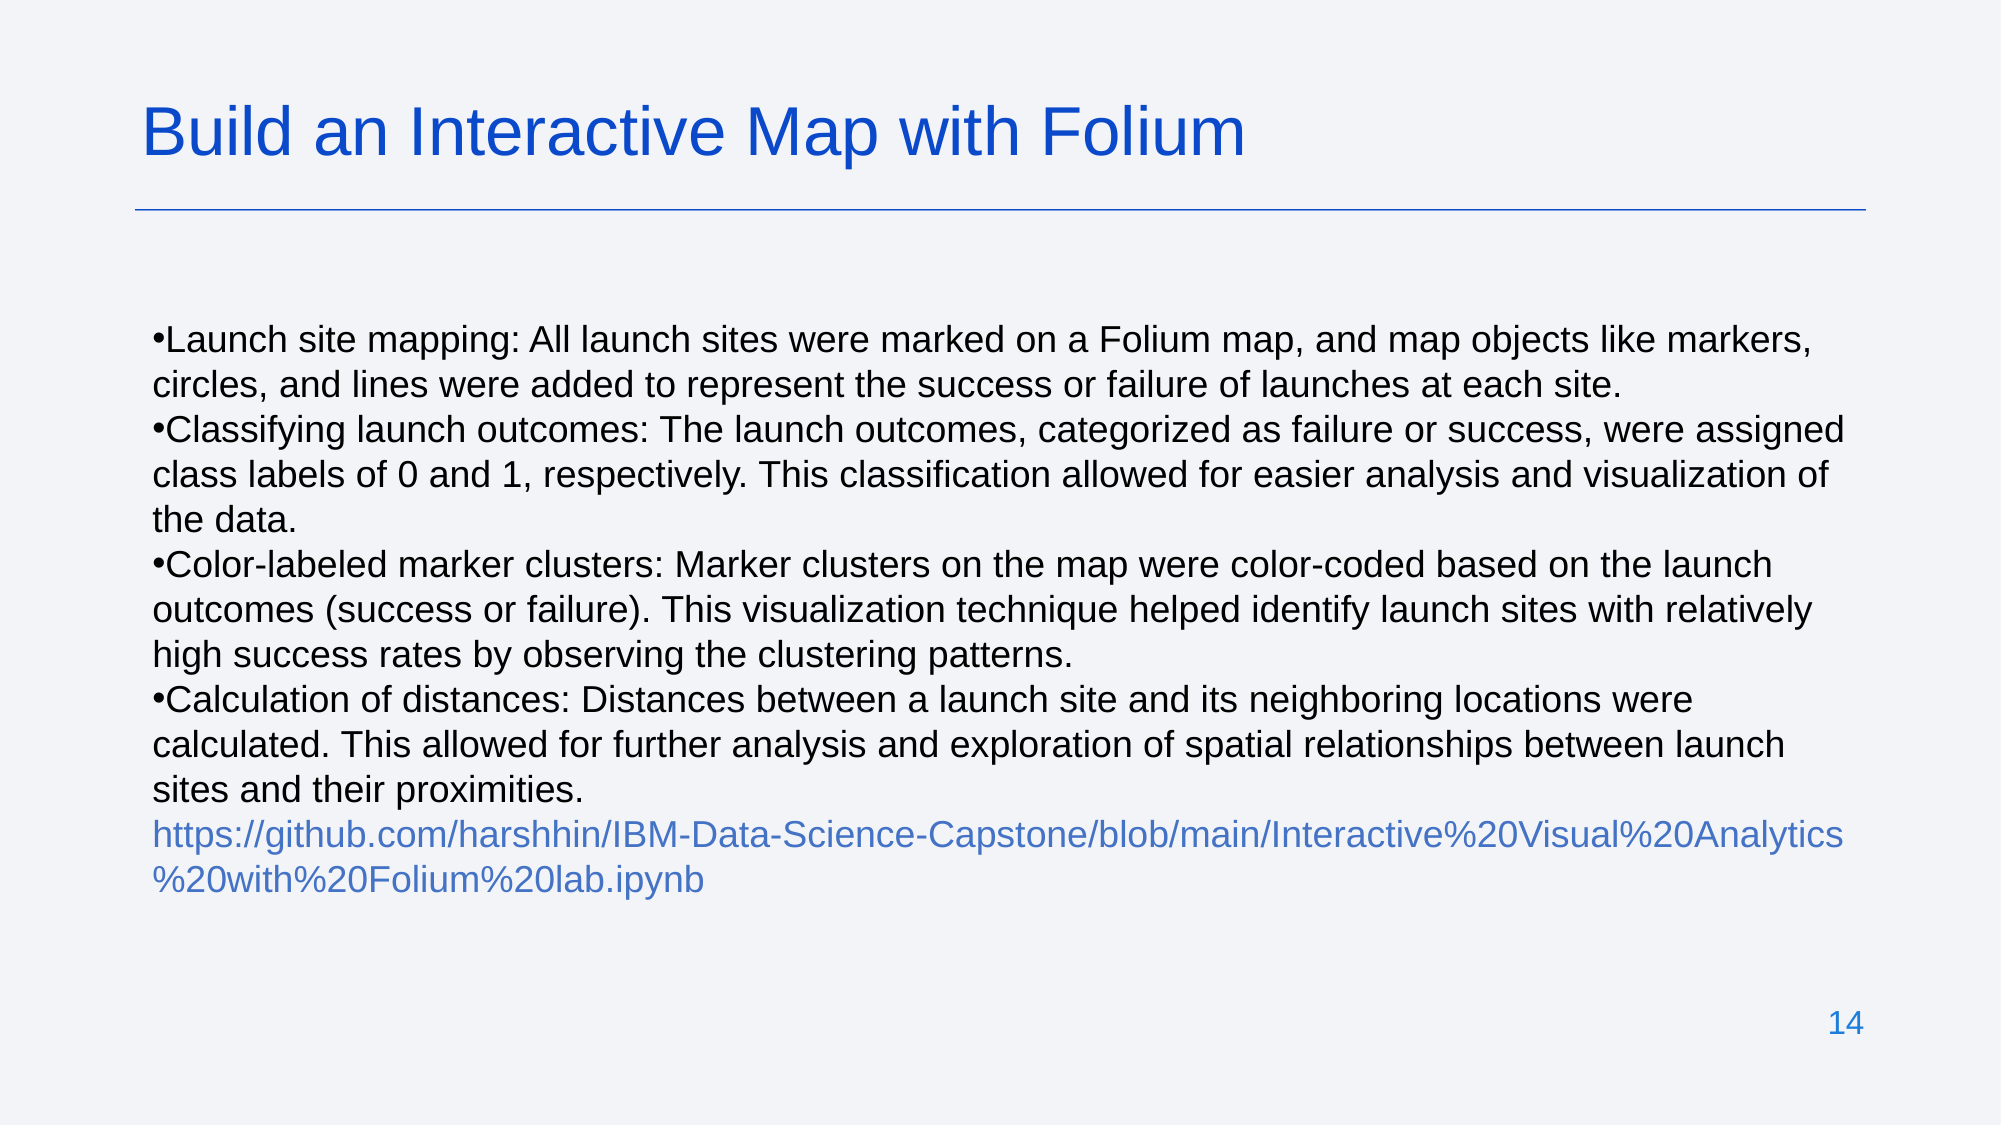

Build an Interactive Map with Folium
Launch site mapping: All launch sites were marked on a Folium map, and map objects like markers, circles, and lines were added to represent the success or failure of launches at each site.
Classifying launch outcomes: The launch outcomes, categorized as failure or success, were assigned class labels of 0 and 1, respectively. This classification allowed for easier analysis and visualization of the data.
Color-labeled marker clusters: Marker clusters on the map were color-coded based on the launch outcomes (success or failure). This visualization technique helped identify launch sites with relatively high success rates by observing the clustering patterns.
Calculation of distances: Distances between a launch site and its neighboring locations were calculated. This allowed for further analysis and exploration of spatial relationships between launch sites and their proximities.
https://github.com/harshhin/IBM-Data-Science-Capstone/blob/main/Interactive%20Visual%20Analytics%20with%20Folium%20lab.ipynb
14